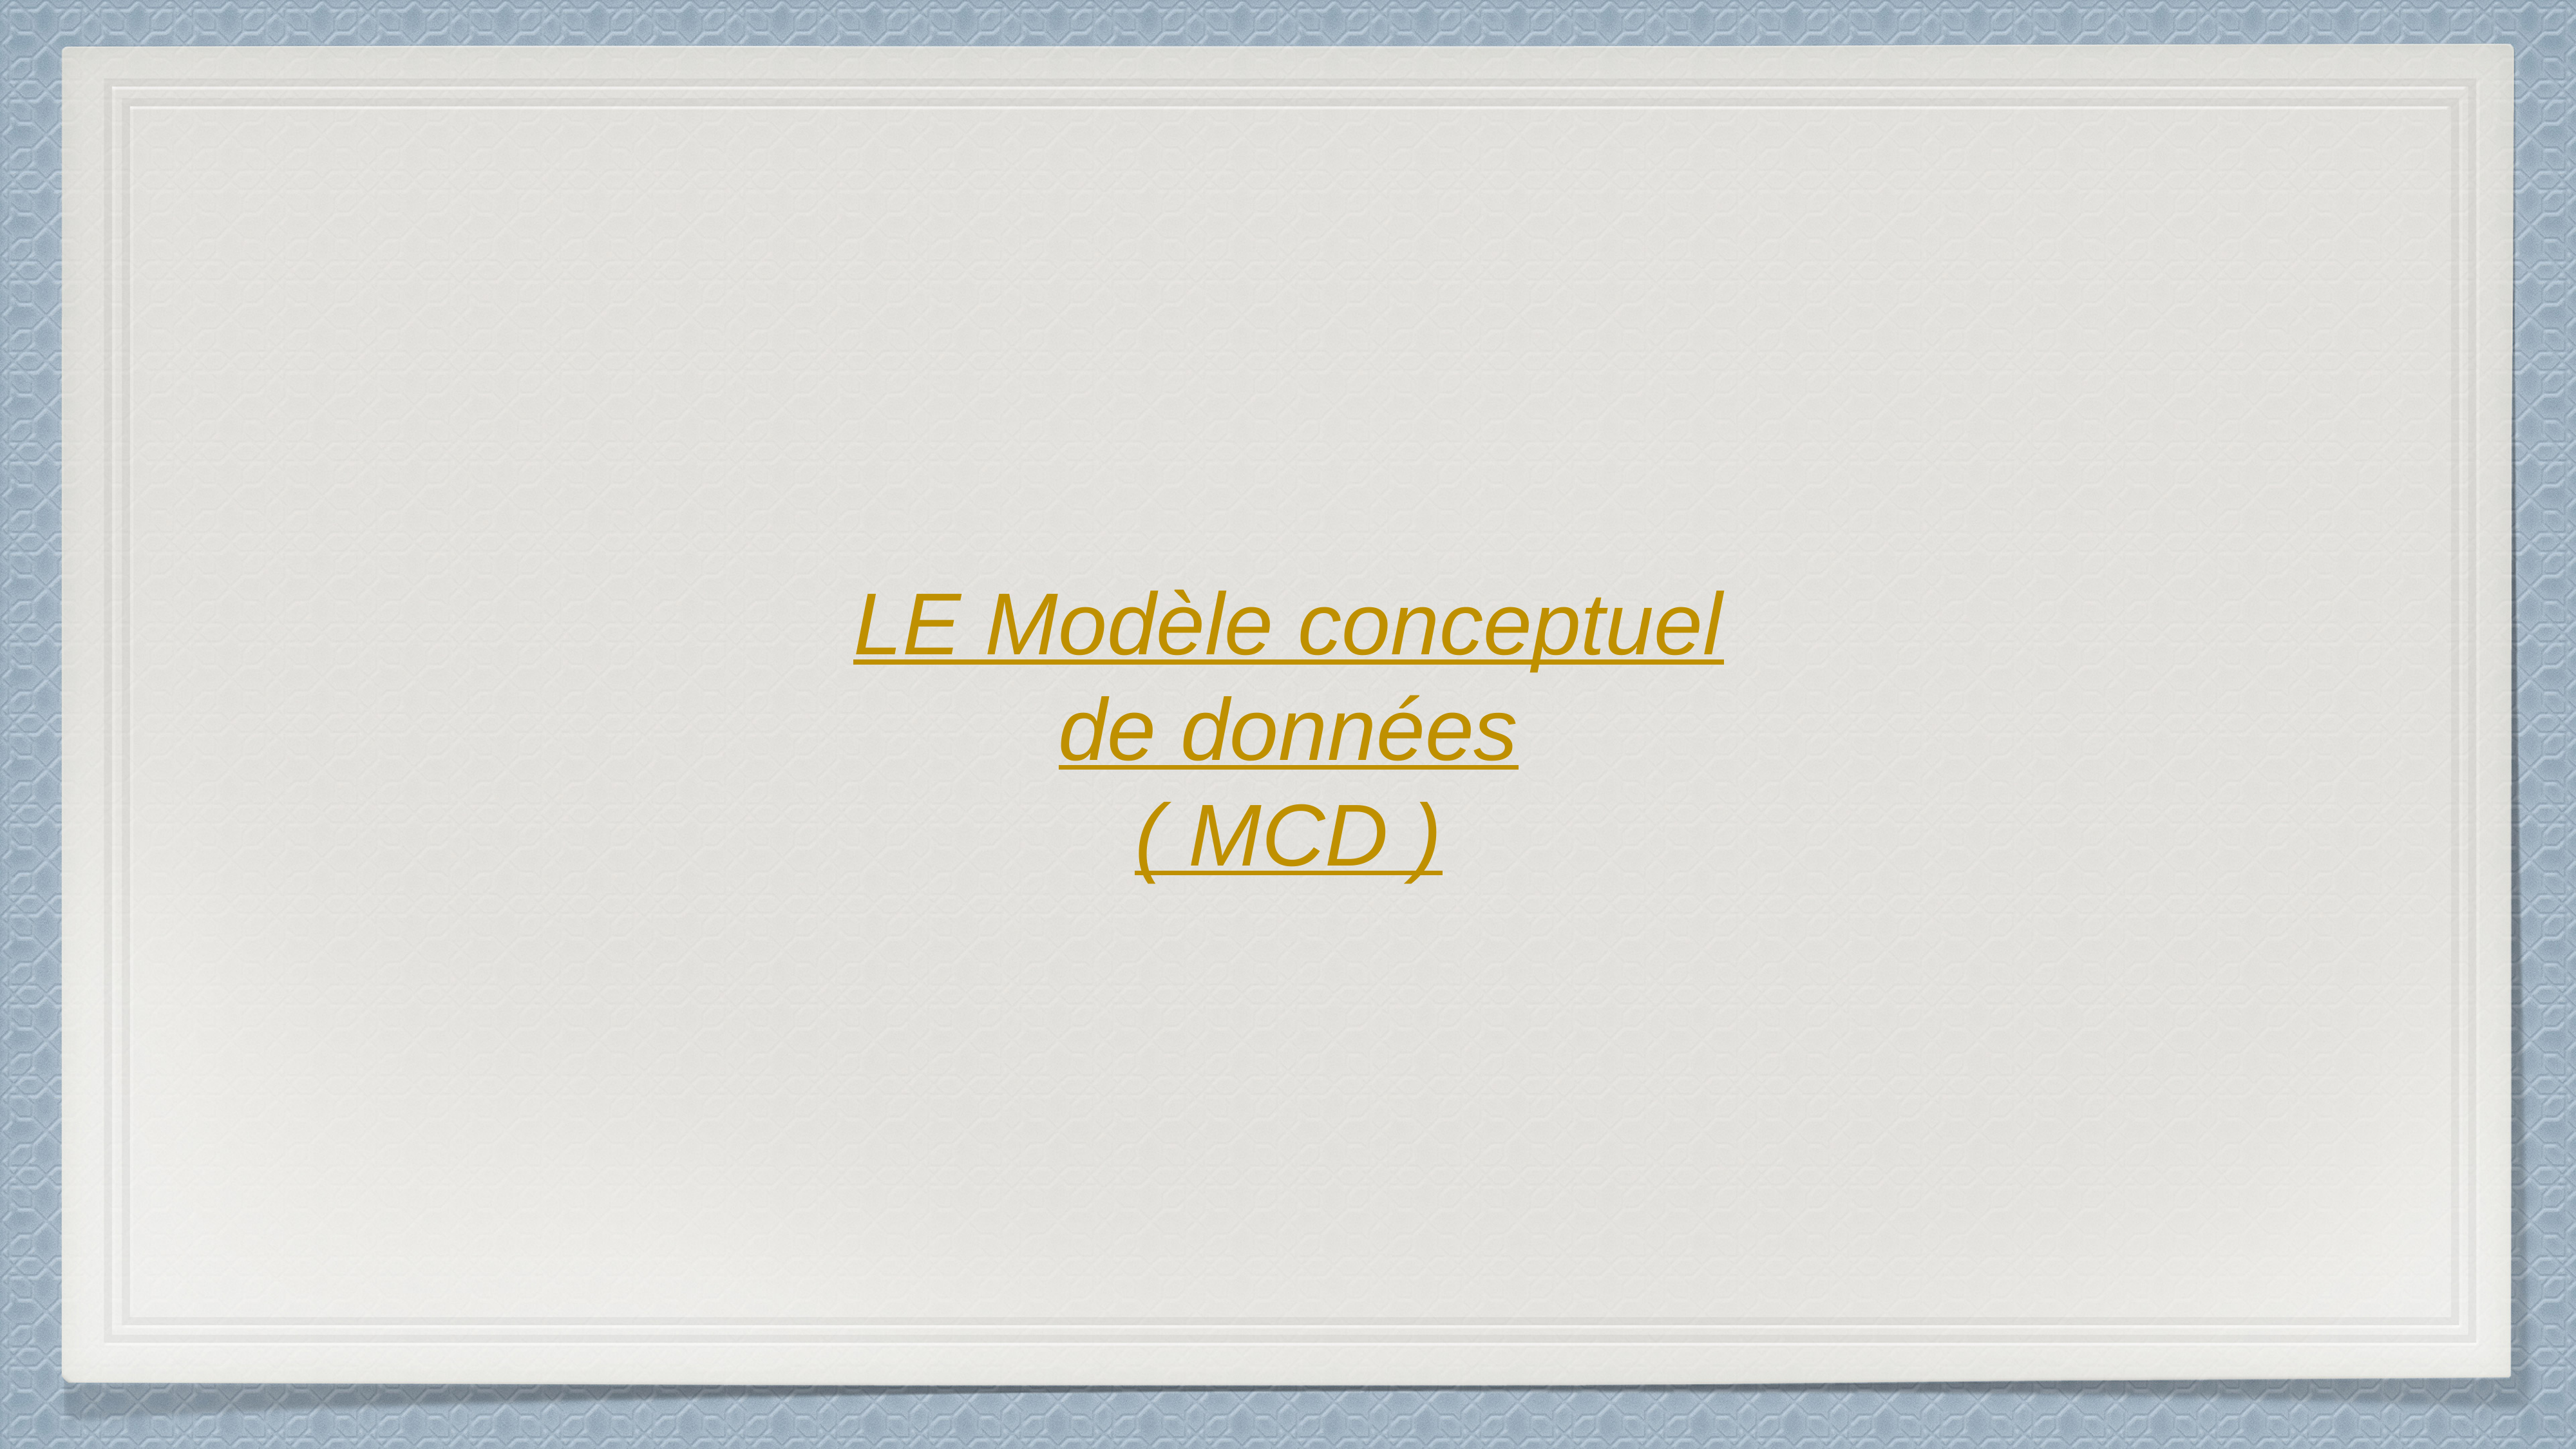

# LE Modèle conceptuel de données ( MCD )